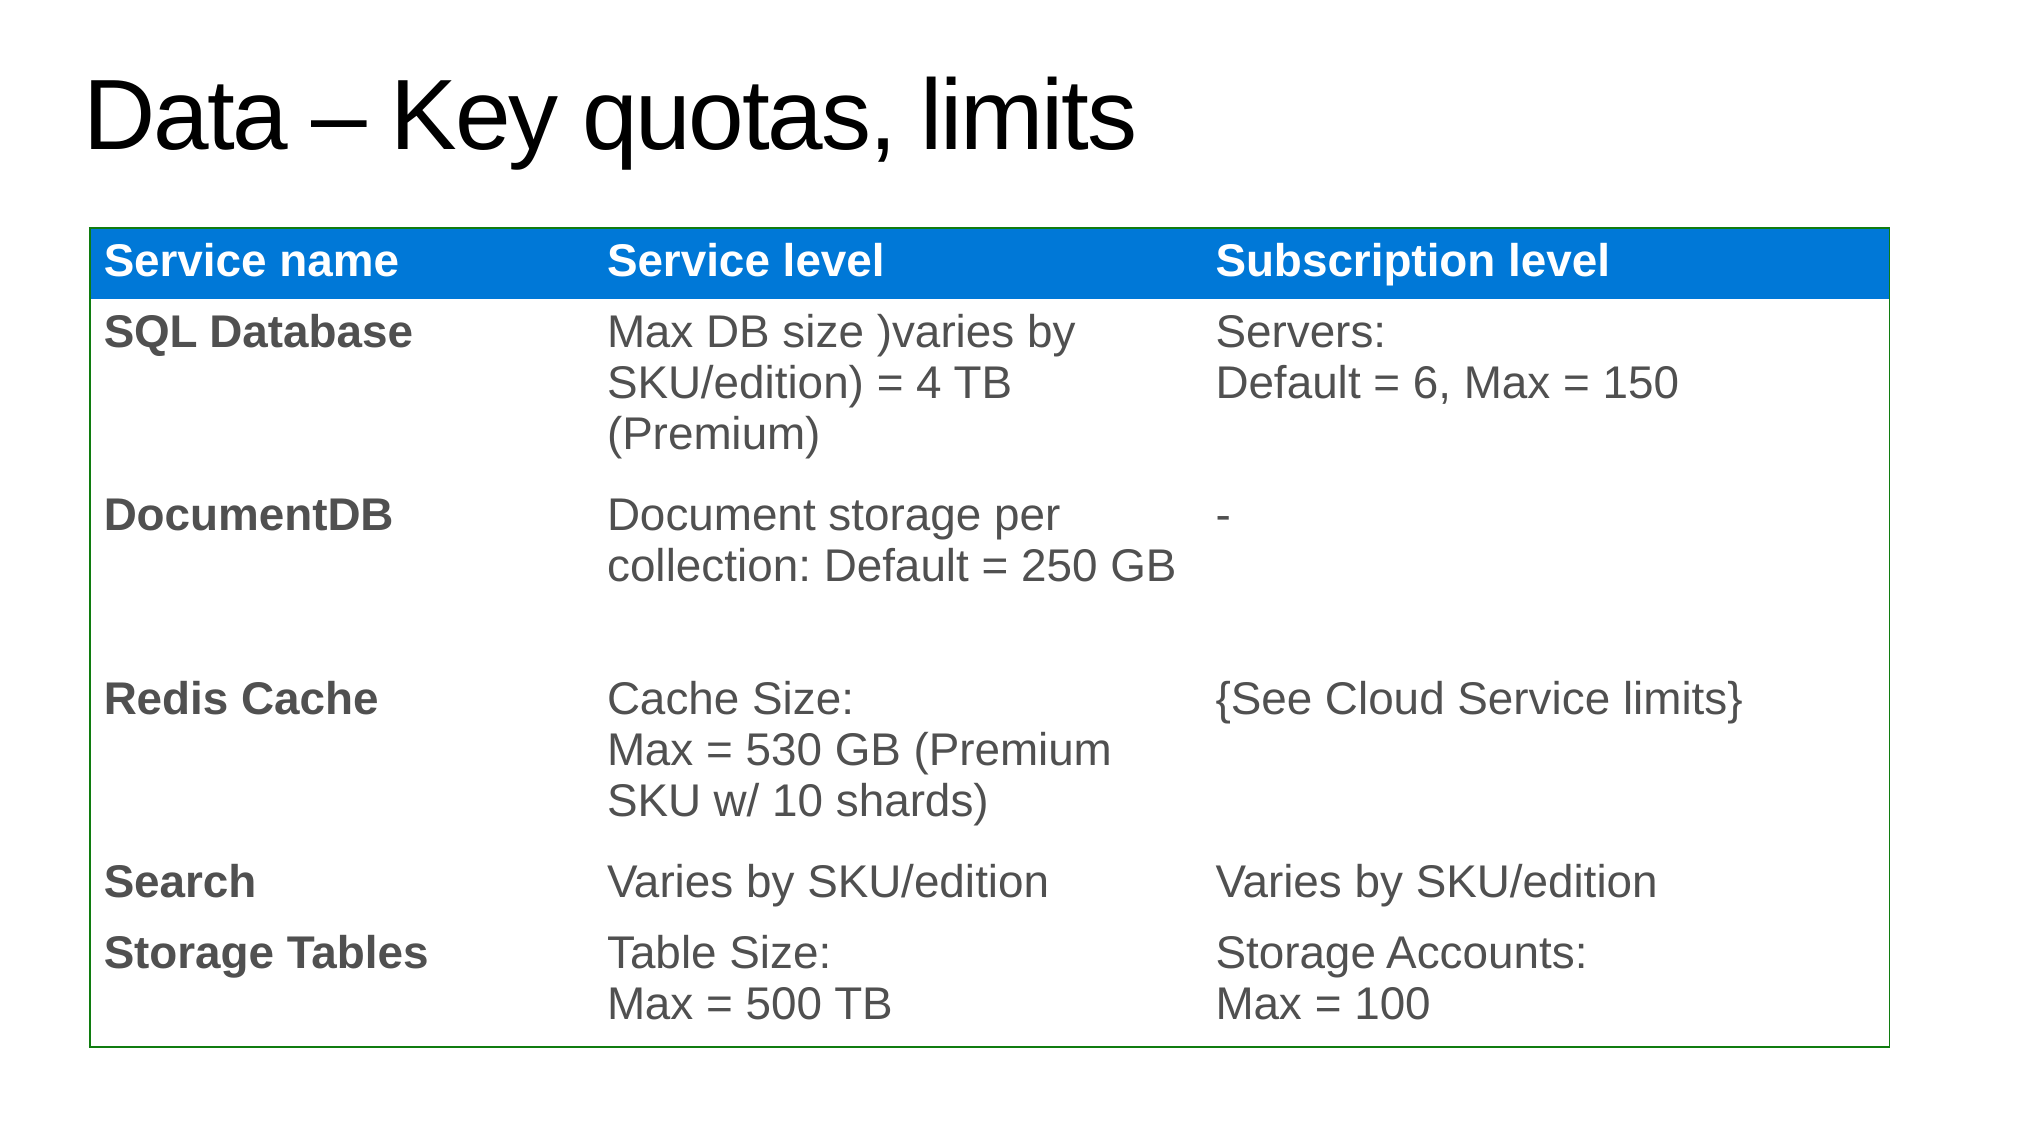

# Data – Key quotas, limits
| Service name | Service level | Subscription level |
| --- | --- | --- |
| SQL Database | Max DB size )varies by SKU/edition) = 4 TB (Premium) | Servers: Default = 6, Max = 150 |
| DocumentDB | Document storage per collection: Default = 250 GB | - |
| Redis Cache | Cache Size: Max = 530 GB (Premium SKU w/ 10 shards) | {See Cloud Service limits} |
| Search | Varies by SKU/edition | Varies by SKU/edition |
| Storage Tables | Table Size: Max = 500 TB | Storage Accounts: Max = 100 |